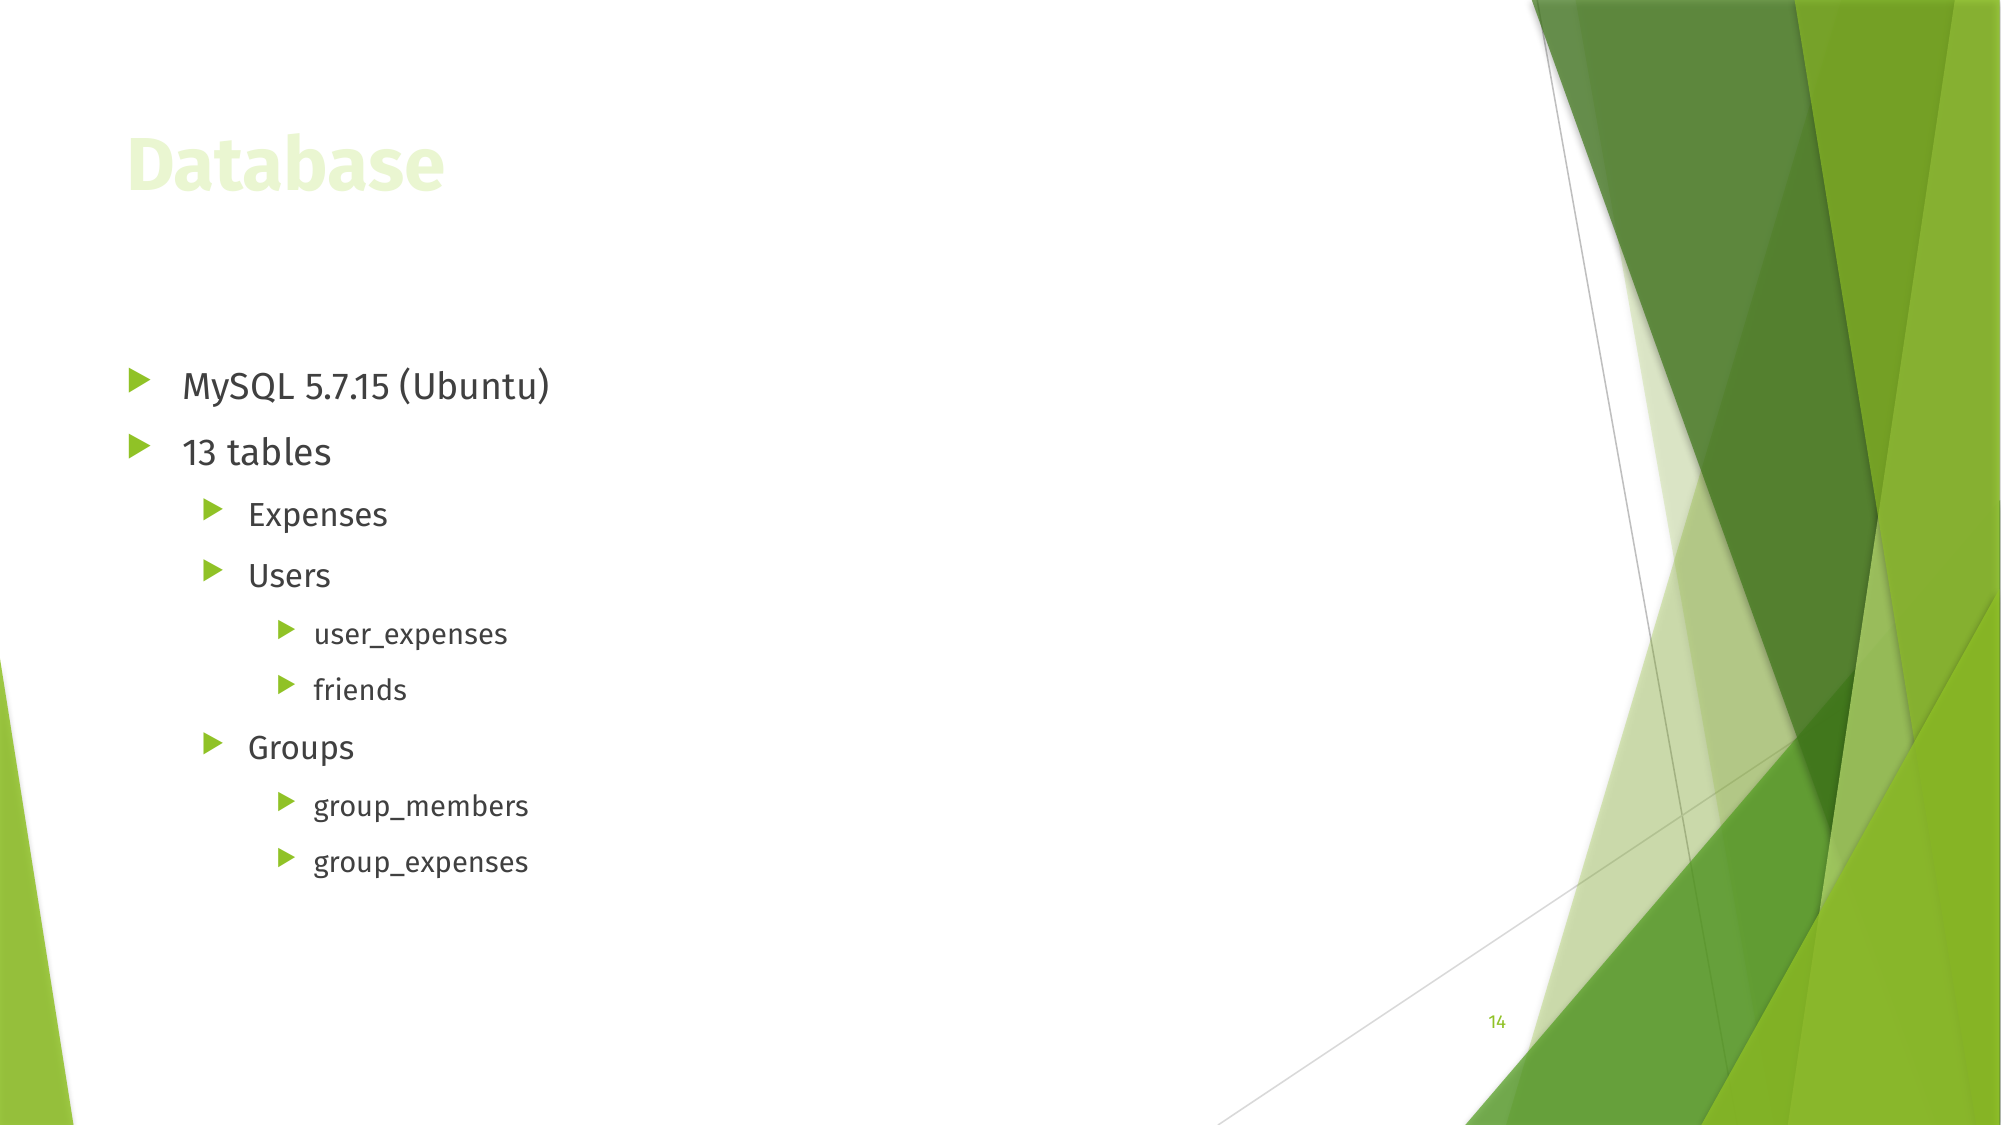

#
Database
MySQL 5.7.15 (Ubuntu)
13 tables
Expenses
Users
user_expenses
friends
Groups
group_members
group_expenses

14